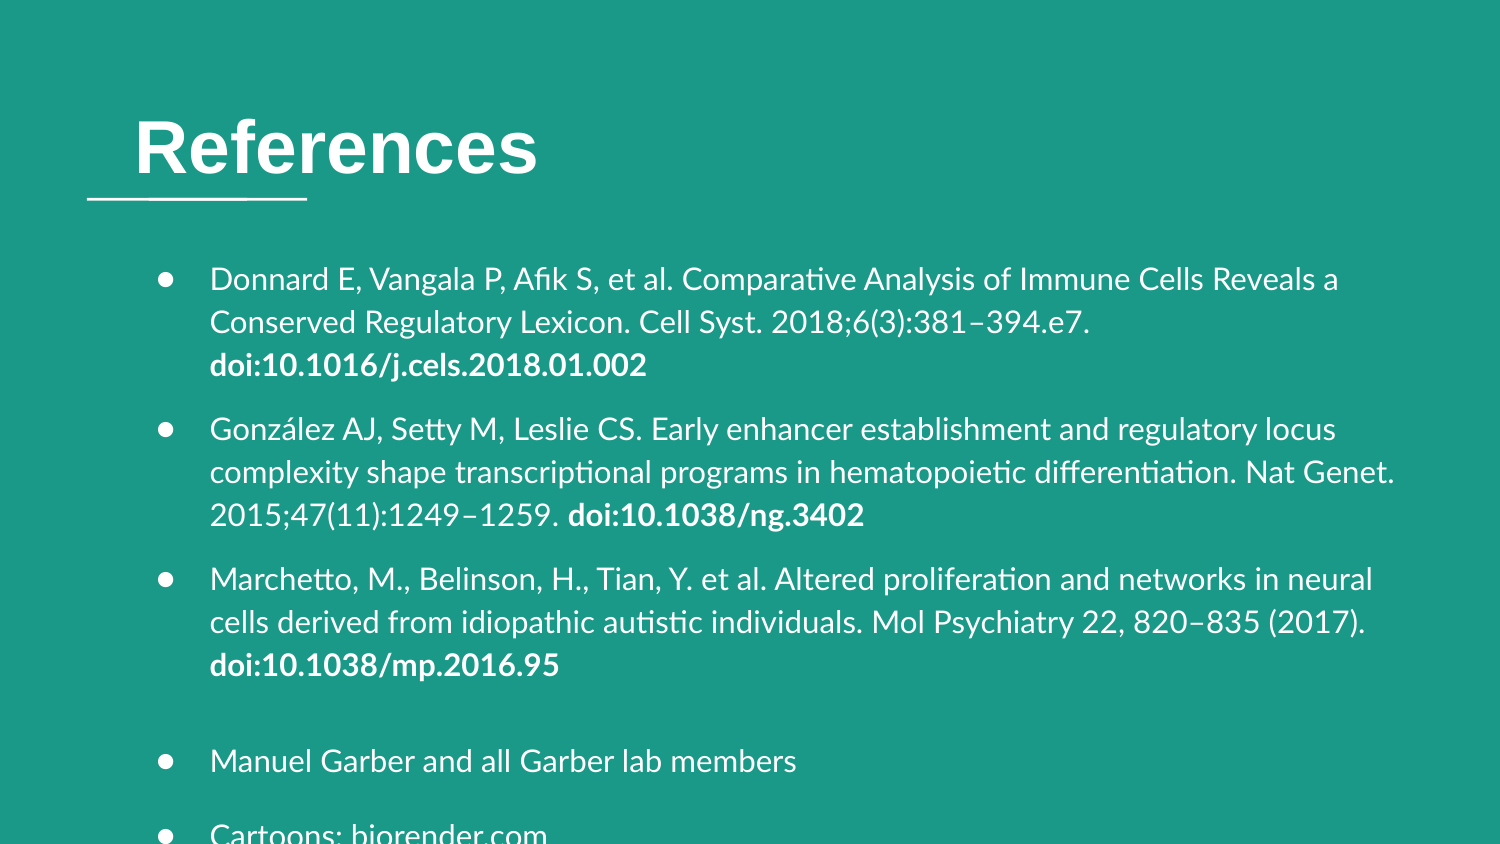

# References
Donnard E, Vangala P, Afik S, et al. Comparative Analysis of Immune Cells Reveals a Conserved Regulatory Lexicon. Cell Syst. 2018;6(3):381–394.e7. doi:10.1016/j.cels.2018.01.002
González AJ, Setty M, Leslie CS. Early enhancer establishment and regulatory locus complexity shape transcriptional programs in hematopoietic differentiation. Nat Genet. 2015;47(11):1249–1259. doi:10.1038/ng.3402
Marchetto, M., Belinson, H., Tian, Y. et al. Altered proliferation and networks in neural cells derived from idiopathic autistic individuals. Mol Psychiatry 22, 820–835 (2017). doi:10.1038/mp.2016.95
Manuel Garber and all Garber lab members
Cartoons: biorender.com